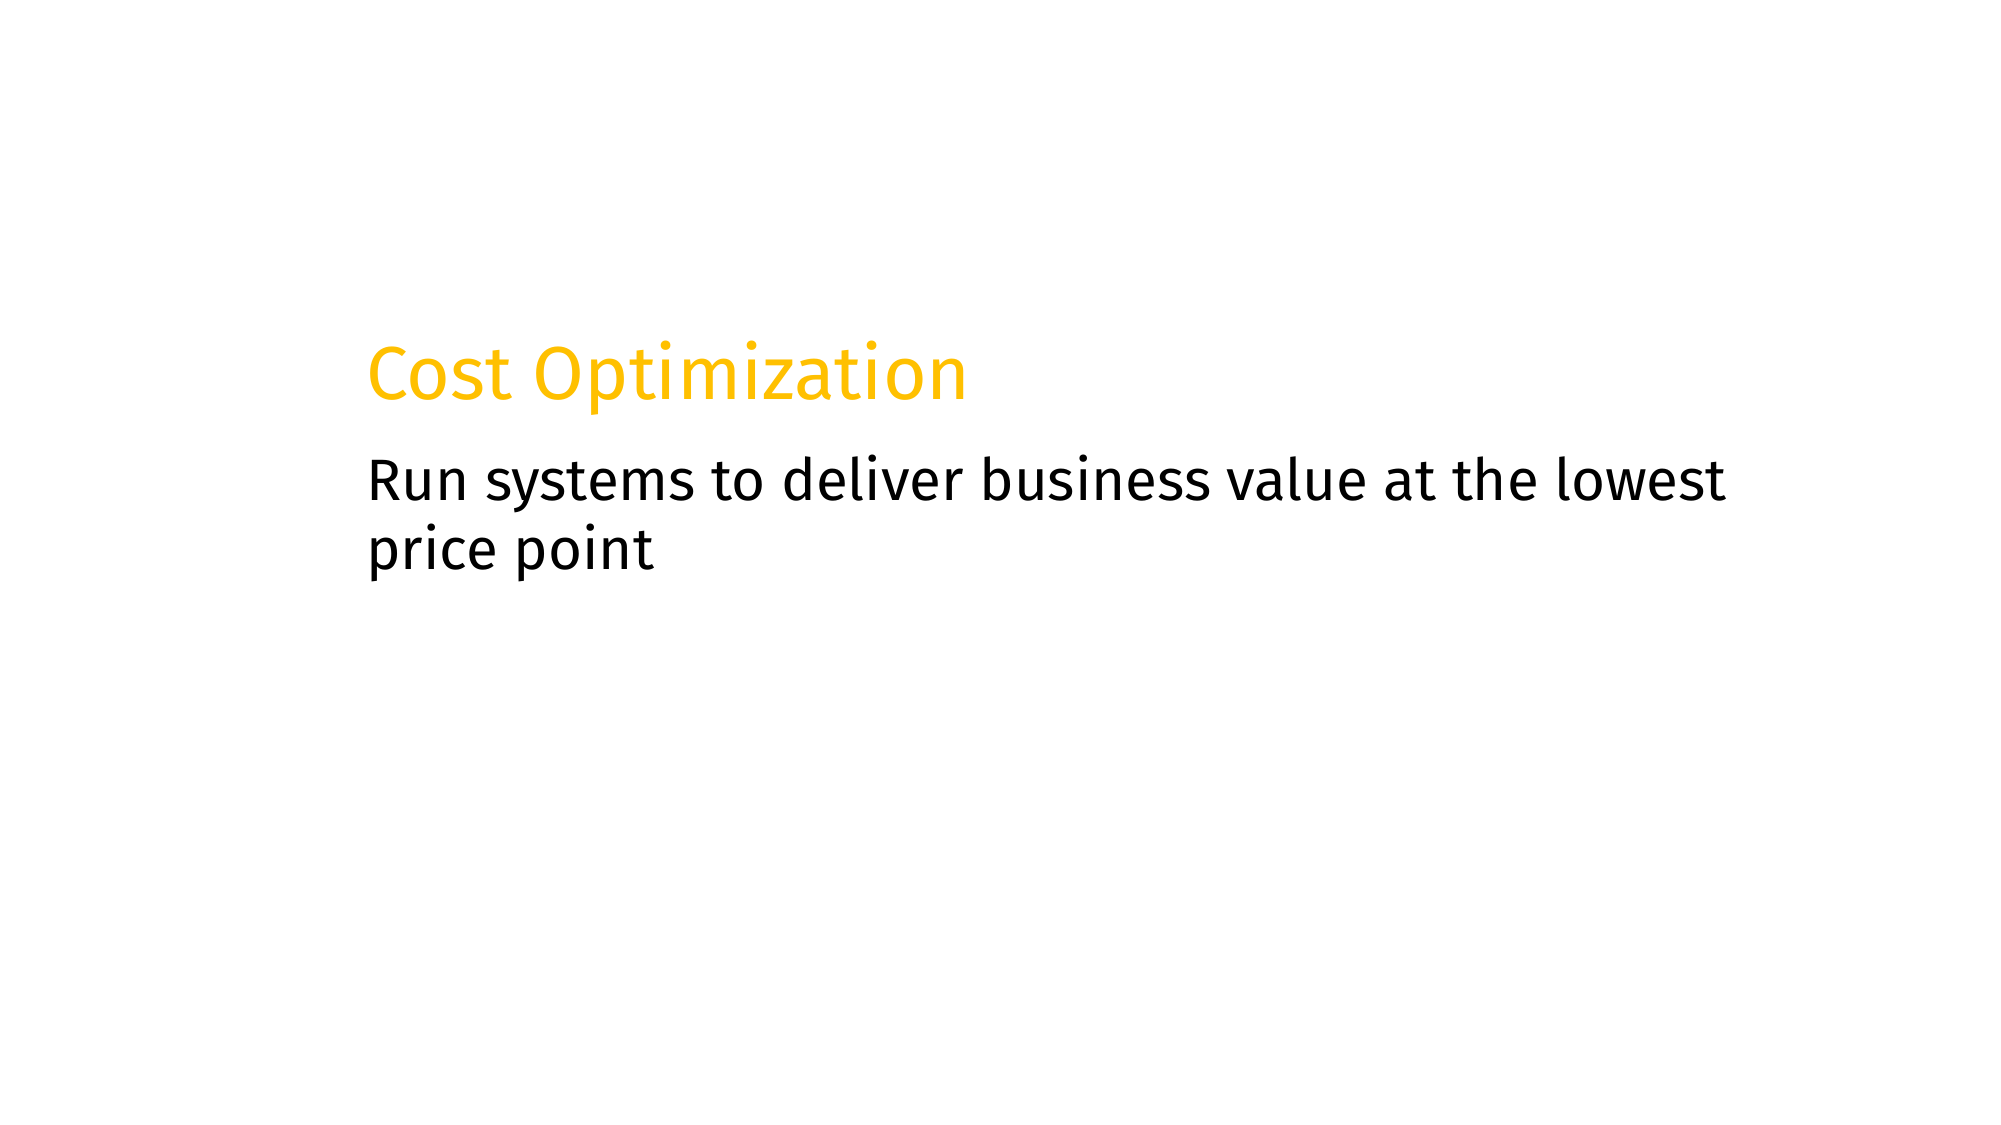

Cost Optimization
Run systems to deliver business value at the lowest price point